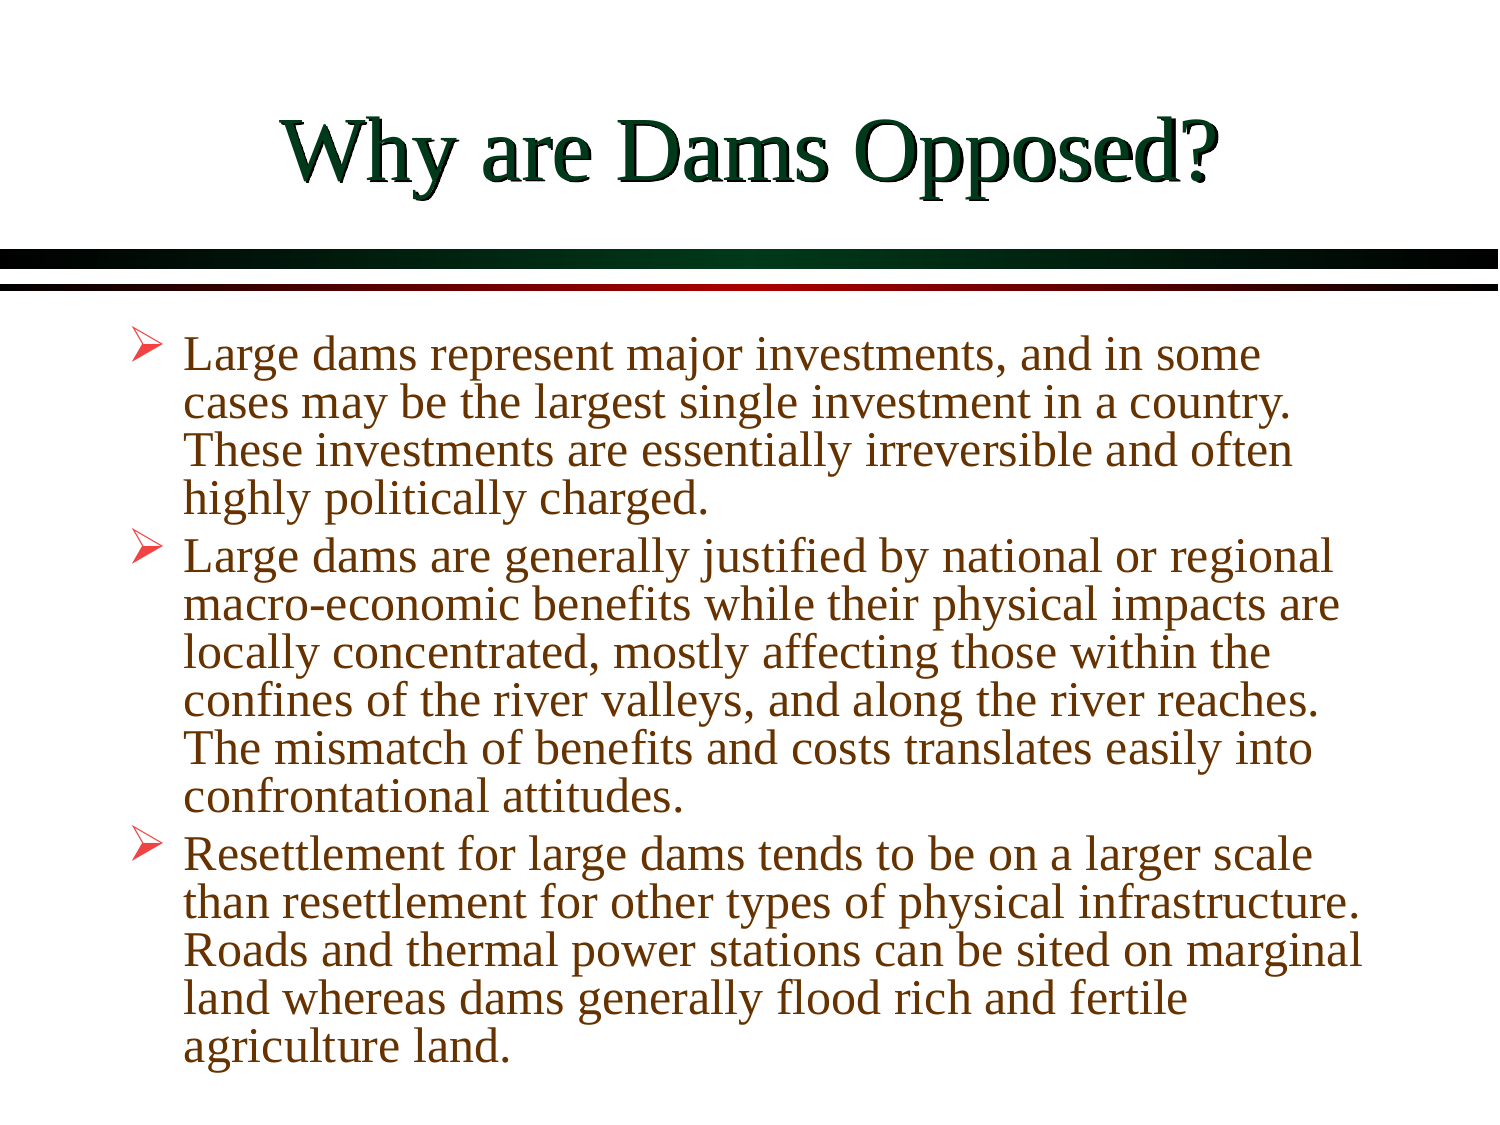

# Why are Dams Opposed?
Large dams represent major investments, and in some cases may be the largest single investment in a country. These investments are essentially irreversible and often highly politically charged.
Large dams are generally justified by national or regional macro-economic benefits while their physical impacts are locally concentrated, mostly affecting those within the confines of the river valleys, and along the river reaches. The mismatch of benefits and costs translates easily into confrontational attitudes.
Resettlement for large dams tends to be on a larger scale than resettlement for other types of physical infrastructure. Roads and thermal power stations can be sited on marginal land whereas dams generally flood rich and fertile agriculture land.